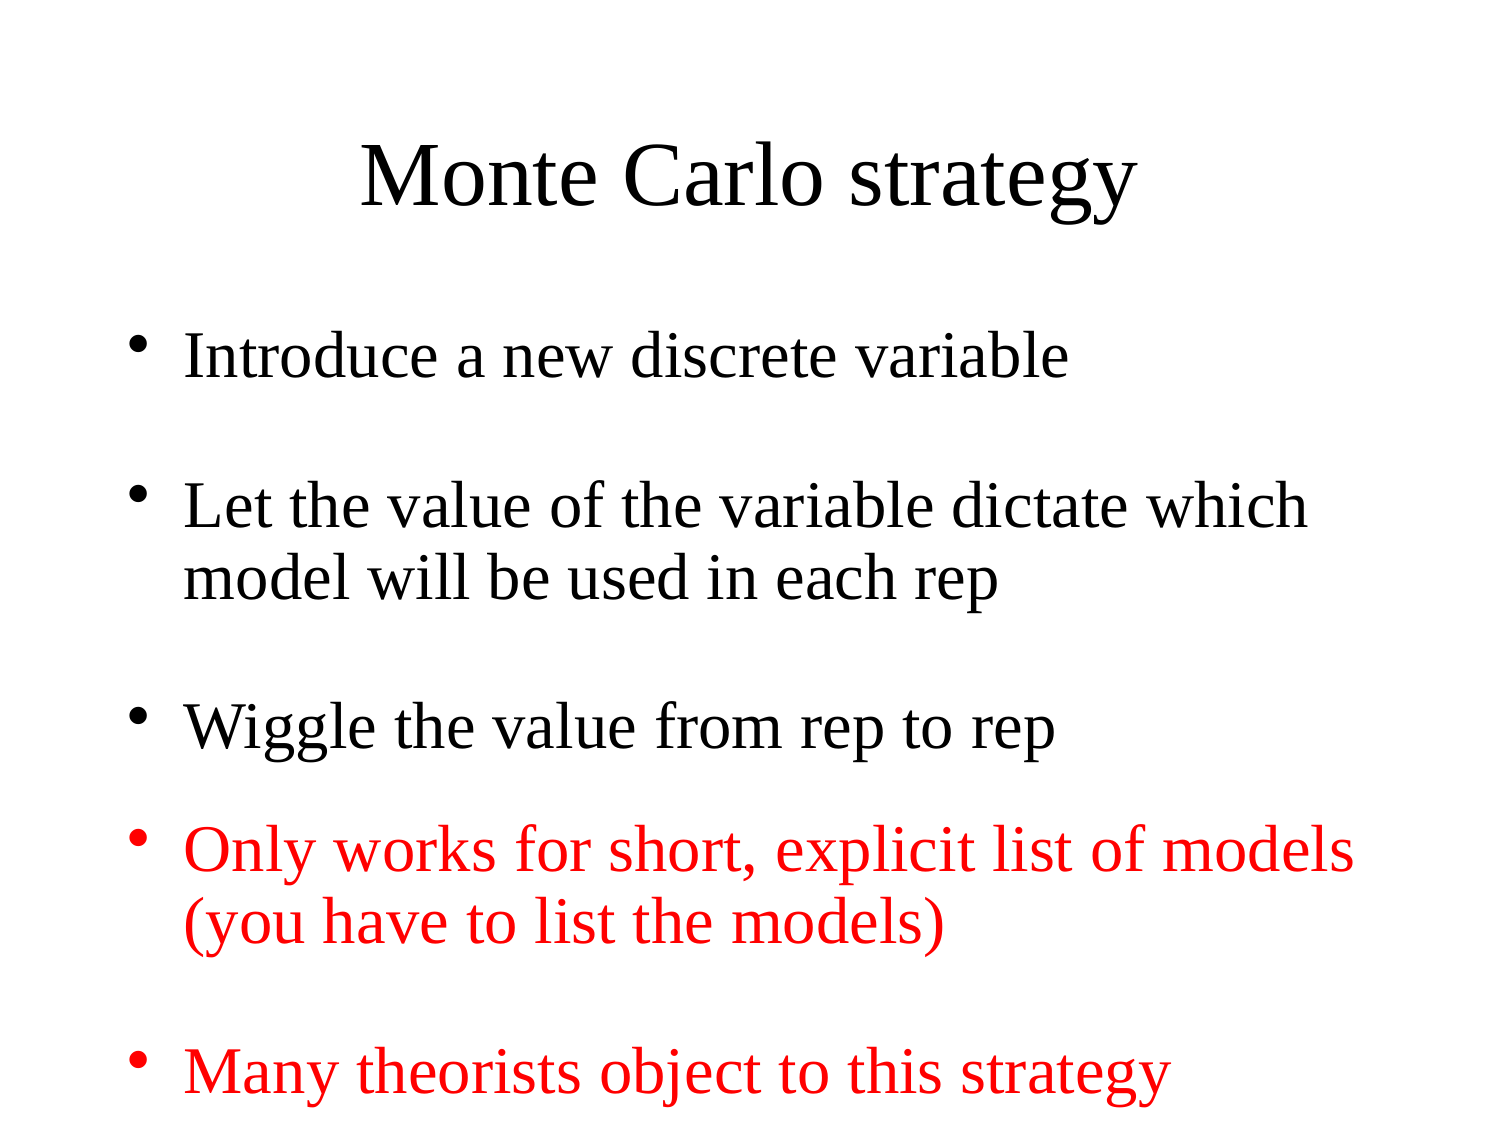

# Monte Carlo strategy
Introduce a new discrete variable

Let the value of the variable dictate which model will be used in each rep

Wiggle the value from rep to rep

Only works for short, explicit list of models (you have to list the models)

Many theorists object to this strategy